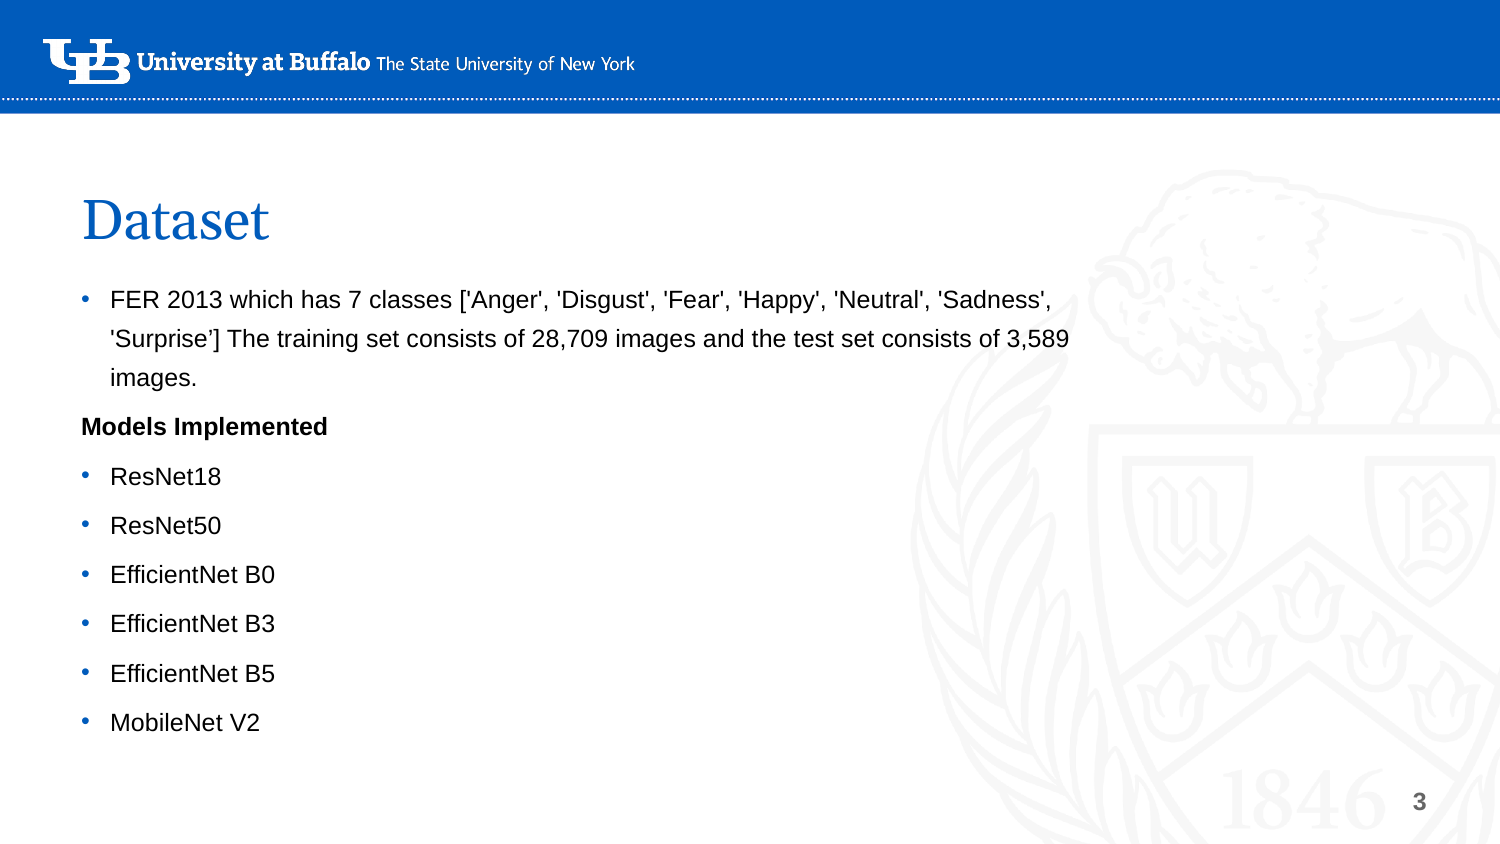

# Dataset
FER 2013 which has 7 classes ['Anger', 'Disgust', 'Fear', 'Happy', 'Neutral', 'Sadness', 'Surprise’] The training set consists of 28,709 images and the test set consists of 3,589 images.
Models Implemented
ResNet18
ResNet50
EfficientNet B0
EfficientNet B3
EfficientNet B5
MobileNet V2

3